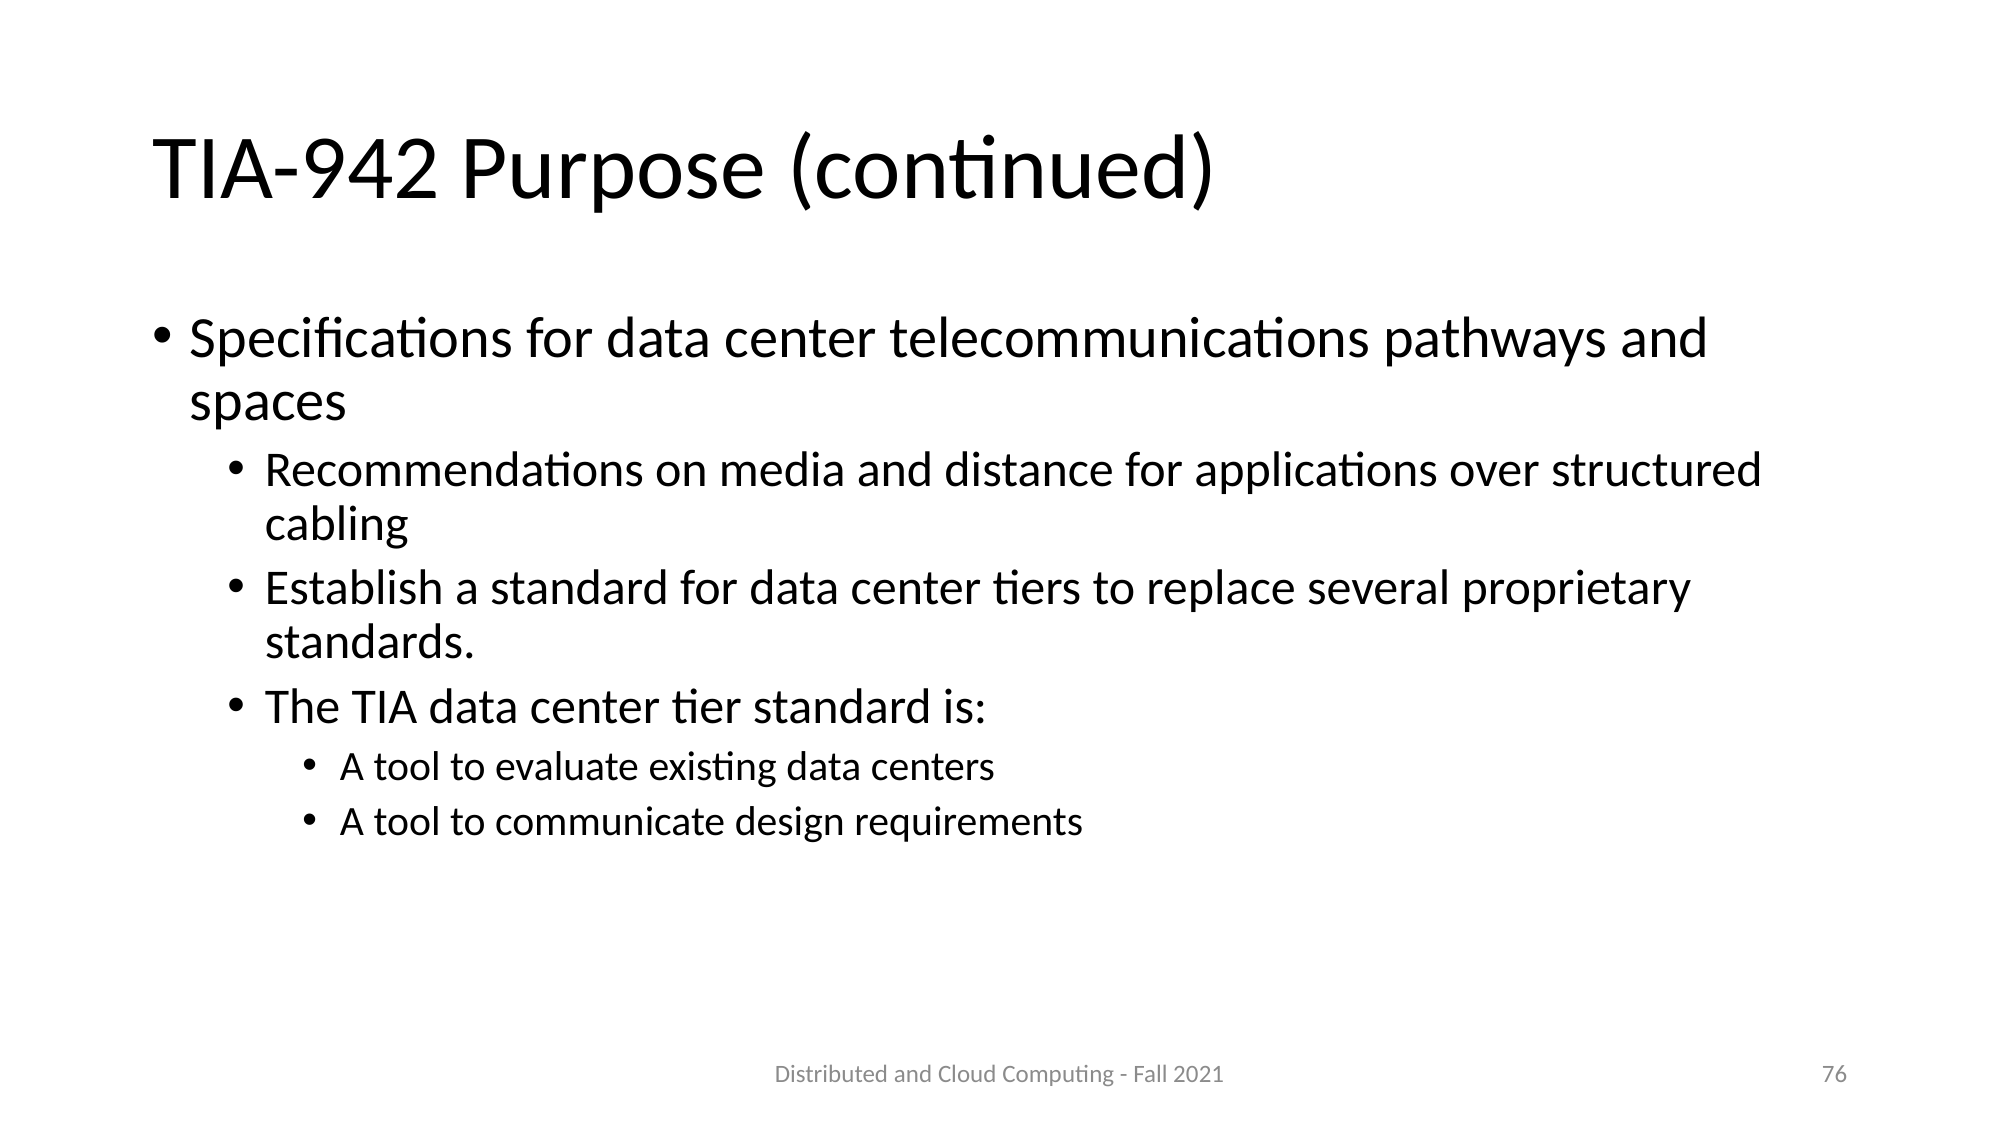

# TIA-942 Purpose (continued)
Specifications for data center telecommunications pathways and spaces
Recommendations on media and distance for applications over structured cabling
Establish a standard for data center tiers to replace several proprietary standards.
The TIA data center tier standard is:
A tool to evaluate existing data centers
A tool to communicate design requirements
Distributed and Cloud Computing - Fall 2021
76